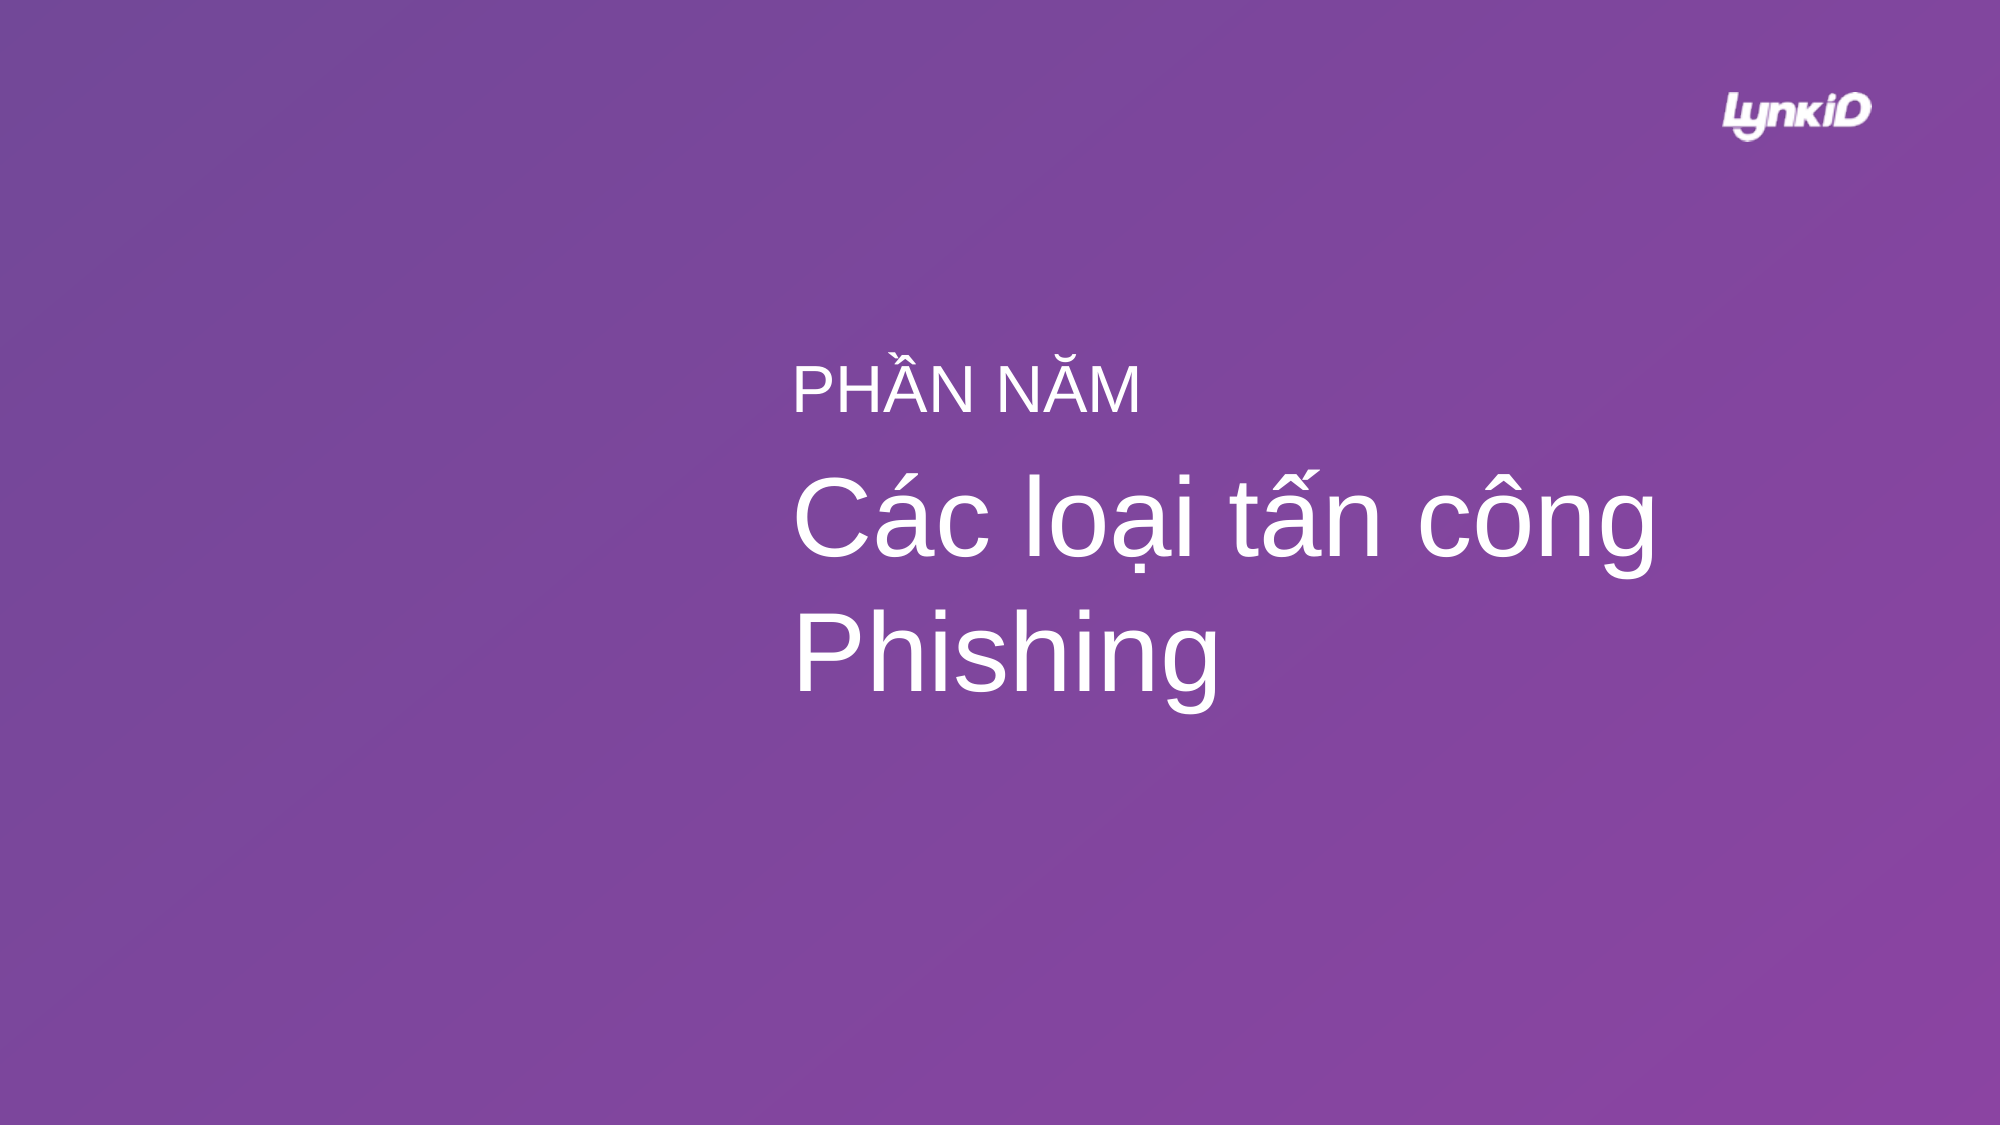

PHẦN NĂM
Các loại tấn công Phishing